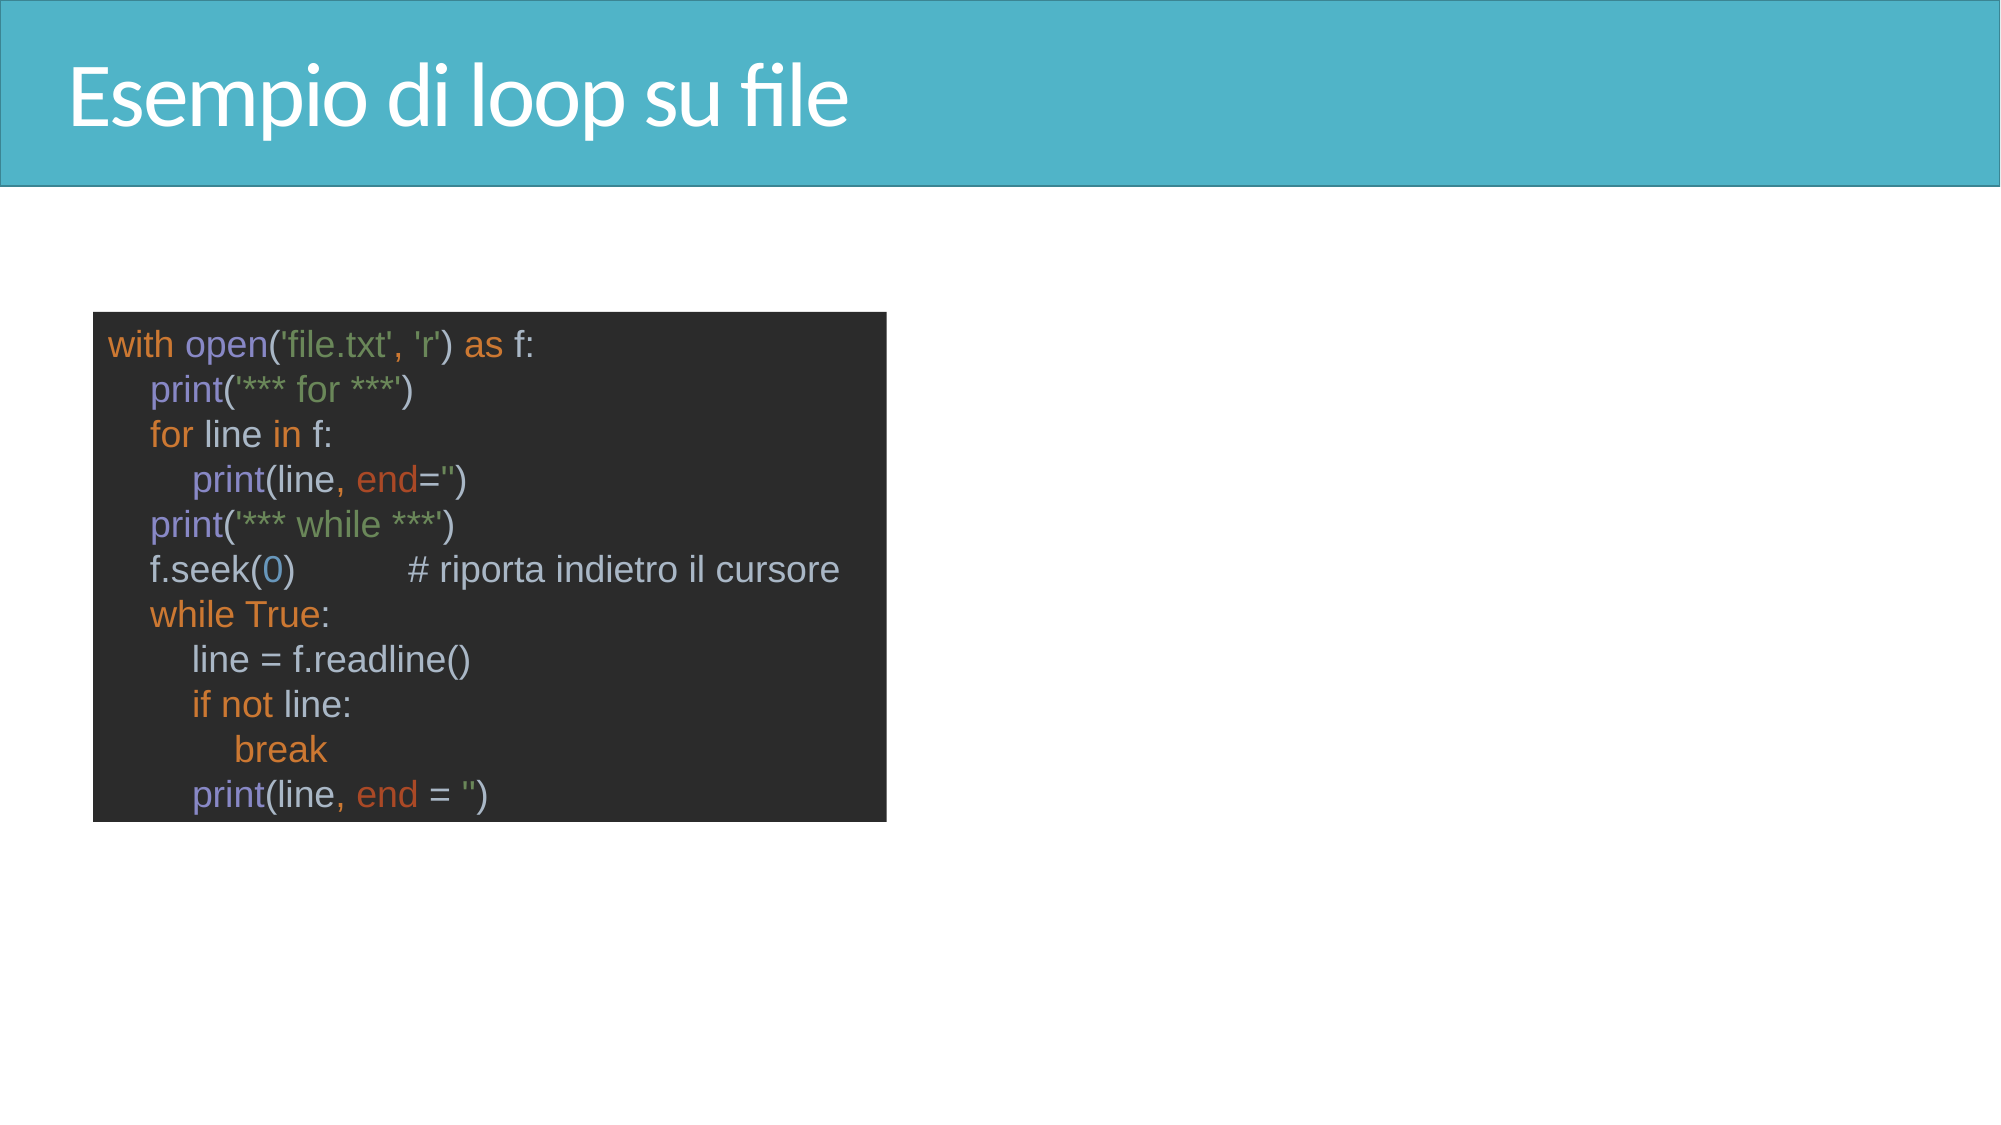

# Esempio di loop su file

with open('file.txt', 'r') as f:
    print('*** for ***')
    for line in f:
        print(line, end='')
    print('*** while ***')
    f.seek(0)  	# riporta indietro il cursore
    while True:
        line = f.readline()
        if not line:
            break
        print(line, end = '')